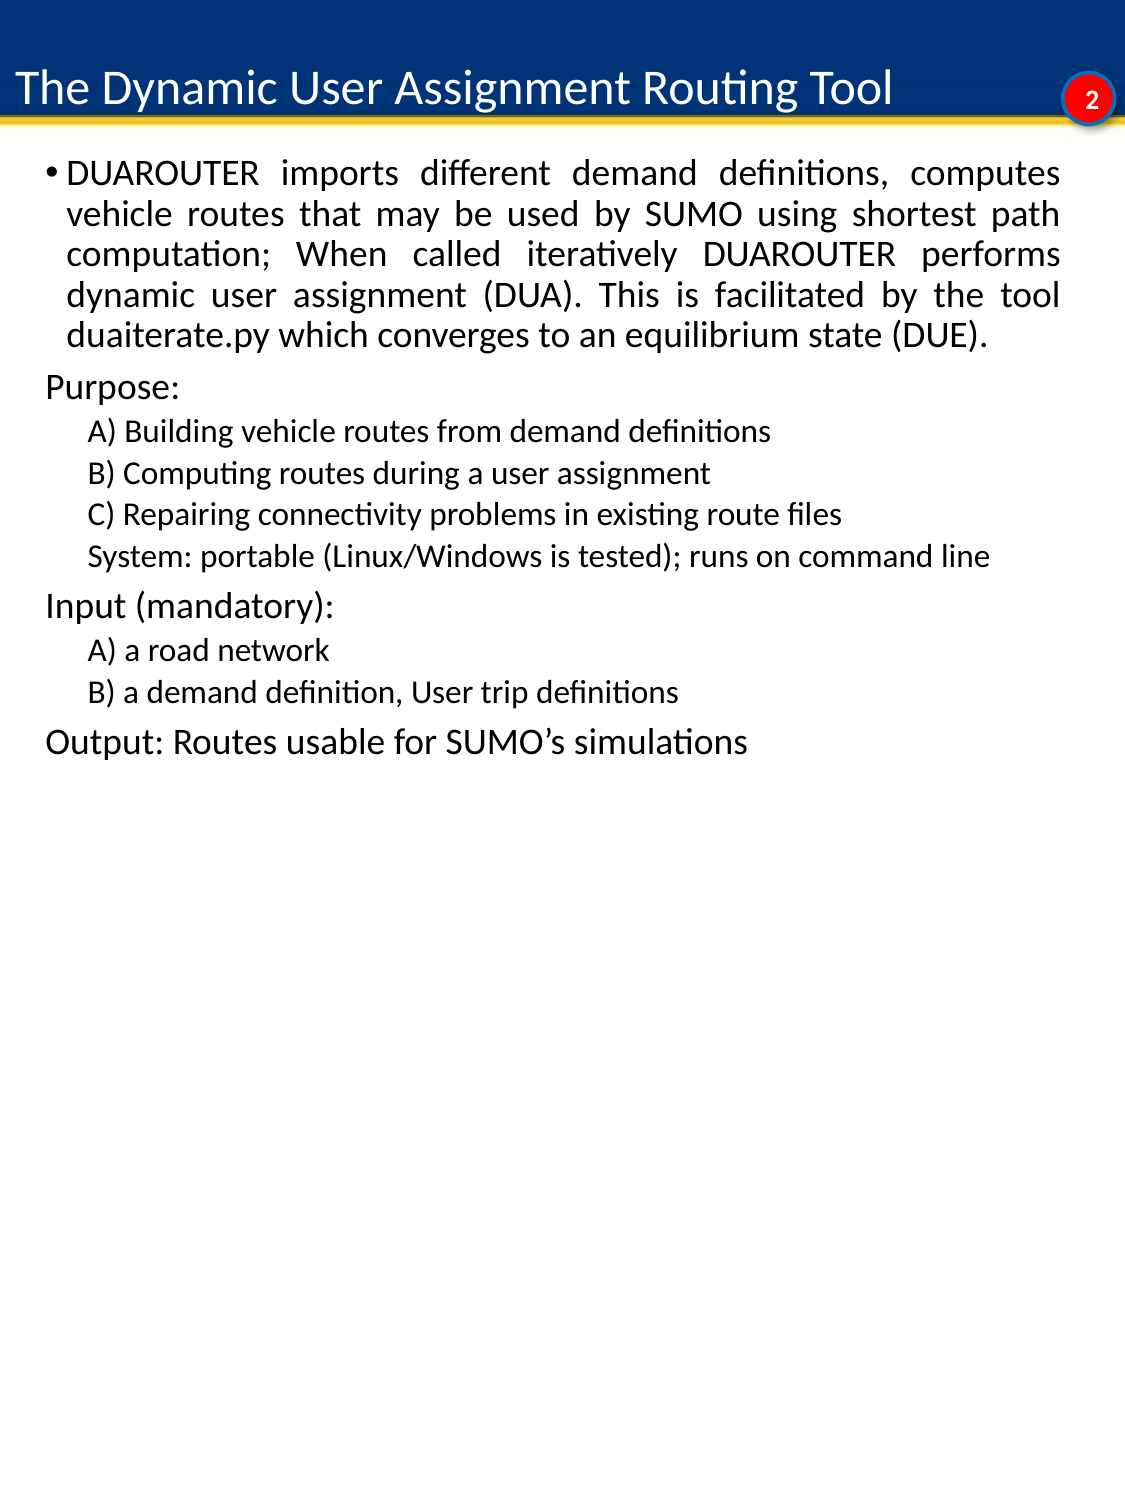

# The Dynamic User Assignment Routing Tool
2
DUAROUTER imports different demand definitions, computes vehicle routes that may be used by SUMO using shortest path computation; When called iteratively DUAROUTER performs dynamic user assignment (DUA). This is facilitated by the tool duaiterate.py which converges to an equilibrium state (DUE).
Purpose:
A) Building vehicle routes from demand definitions
B) Computing routes during a user assignment
C) Repairing connectivity problems in existing route files
System: portable (Linux/Windows is tested); runs on command line
Input (mandatory):
A) a road network
B) a demand definition, User trip definitions
Output: Routes usable for SUMO’s simulations